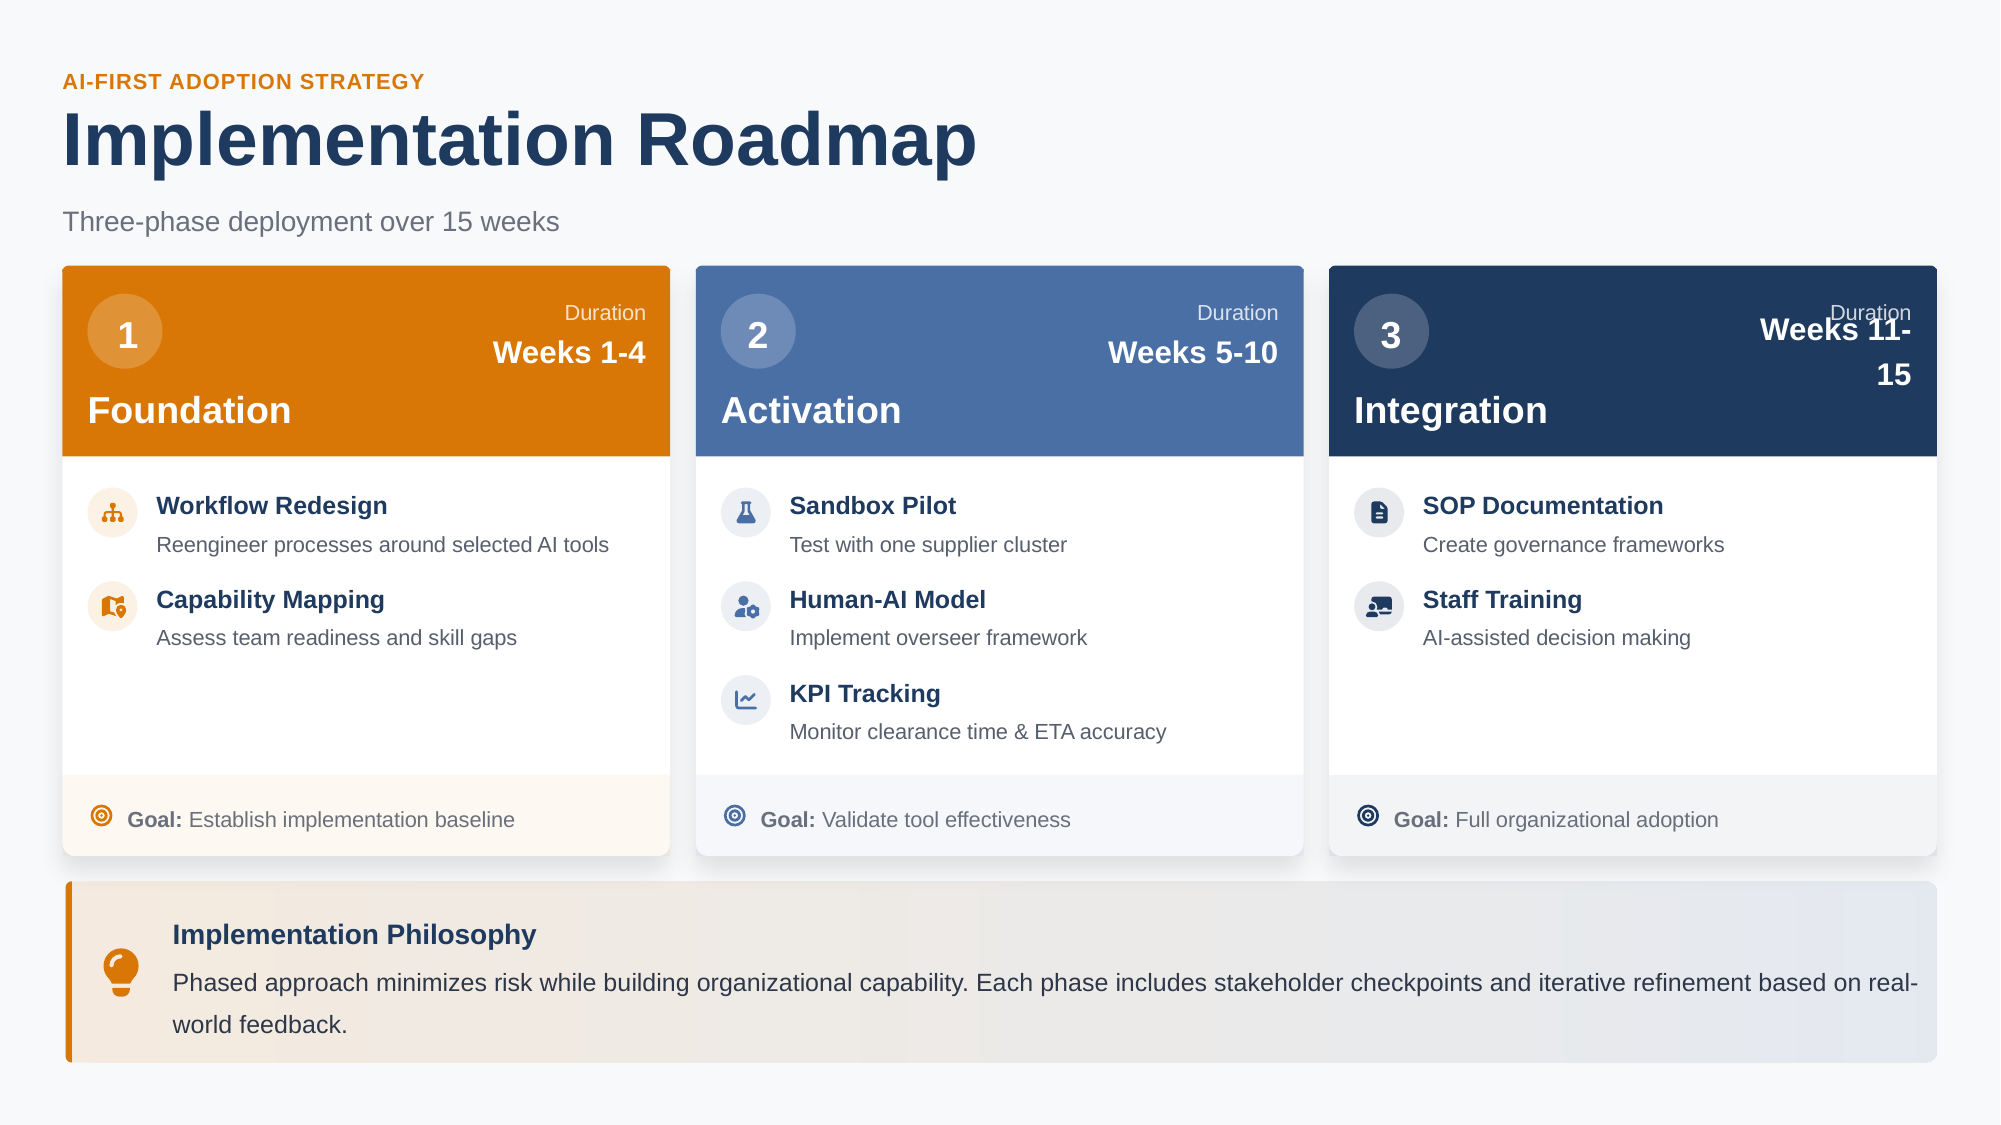

AI-FIRST ADOPTION STRATEGY
Implementation Roadmap
Three-phase deployment over 15 weeks

Duration

Duration

Duration
1
2
3
Weeks 1-4
Weeks 5-10
Weeks 11-15
Foundation
Activation
Integration
Workflow Redesign
Sandbox Pilot
SOP Documentation

Reengineer processes around selected AI tools
Test with one supplier cluster
Create governance frameworks
Capability Mapping
Human-AI Model
Staff Training

Assess team readiness and skill gaps
Implement overseer framework
AI-assisted decision making
KPI Tracking

Monitor clearance time & ETA accuracy

Goal: Establish implementation baseline
Goal: Validate tool effectiveness
Goal: Full organizational adoption

Implementation Philosophy

Phased approach minimizes risk while building organizational capability. Each phase includes stakeholder checkpoints and iterative refinement based on real-world feedback.